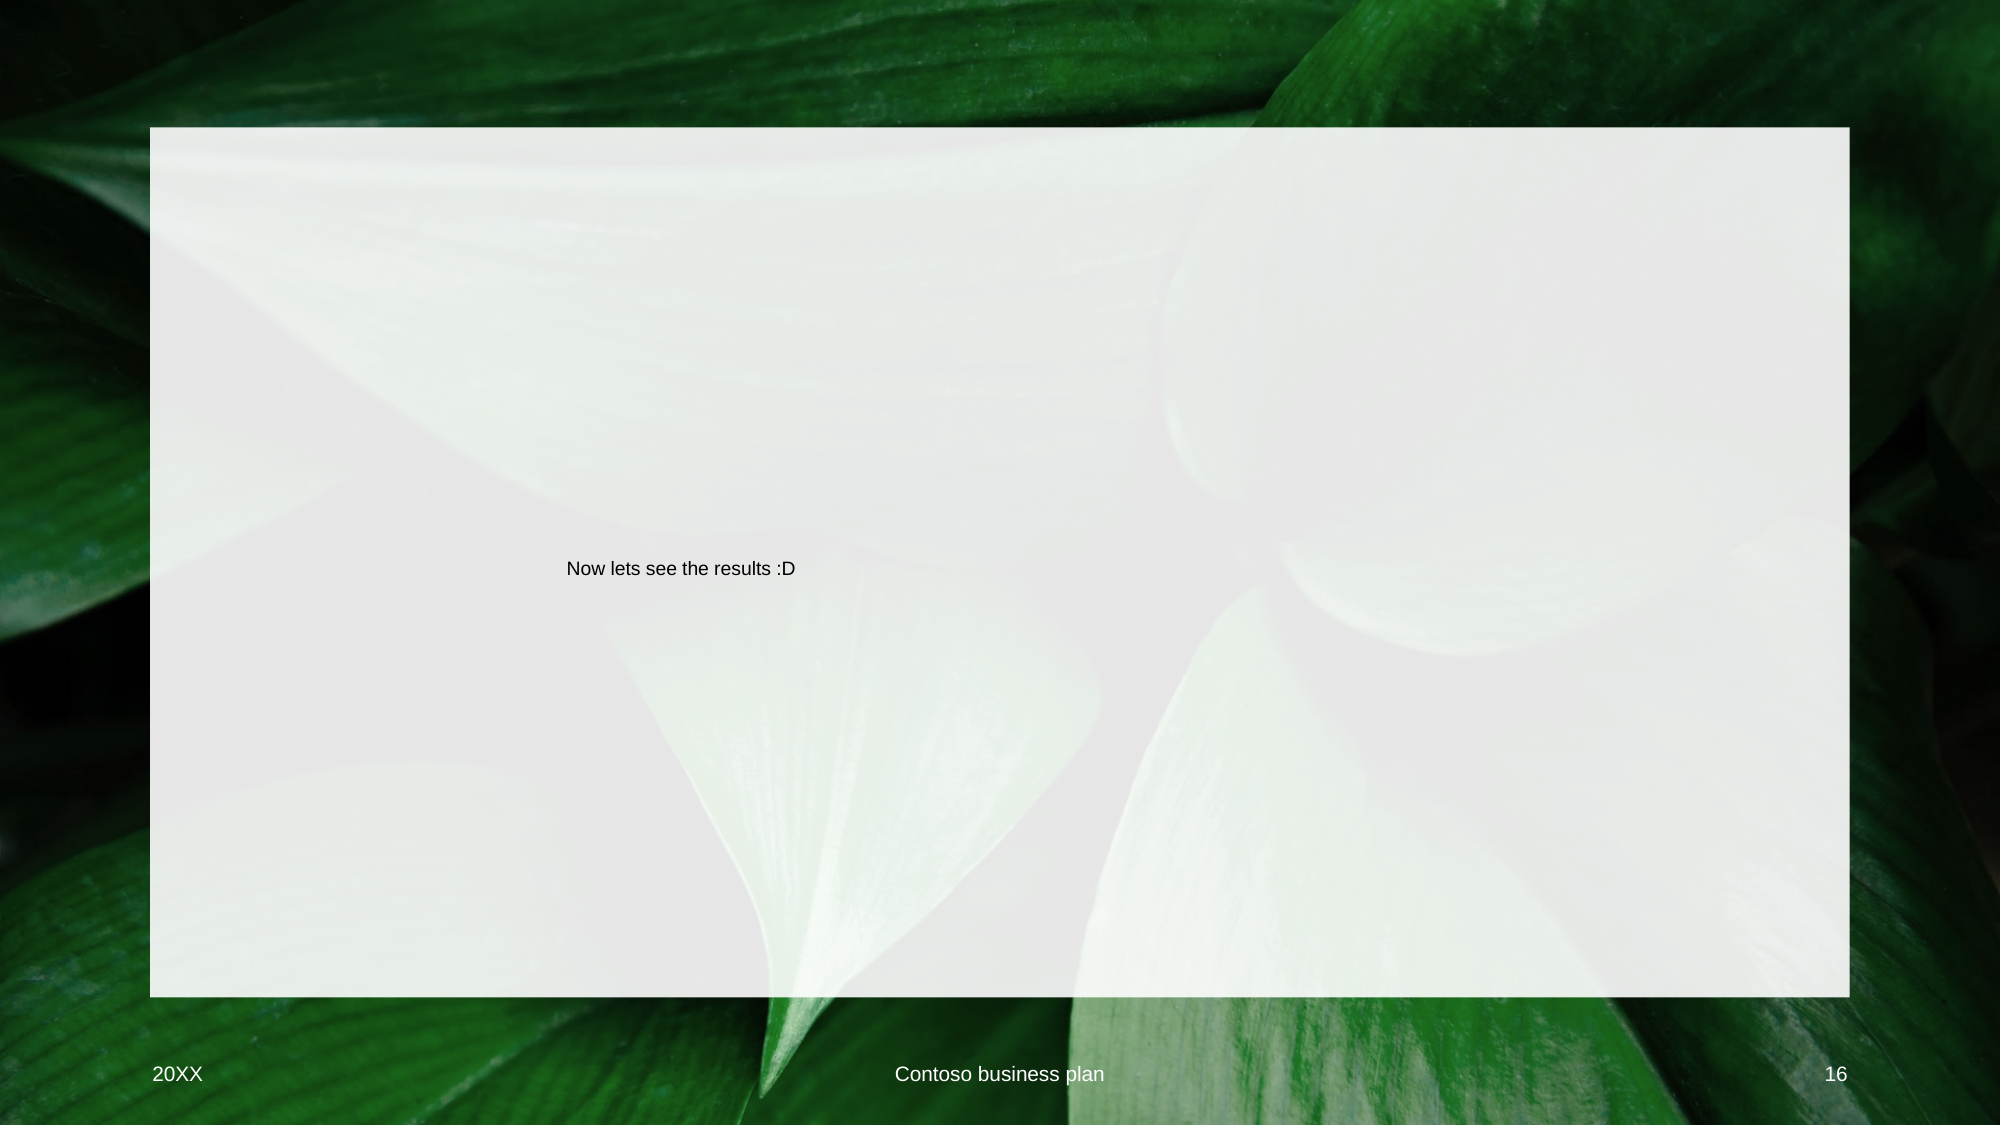

# Now lets see the results :D
20XX
Contoso business plan
16